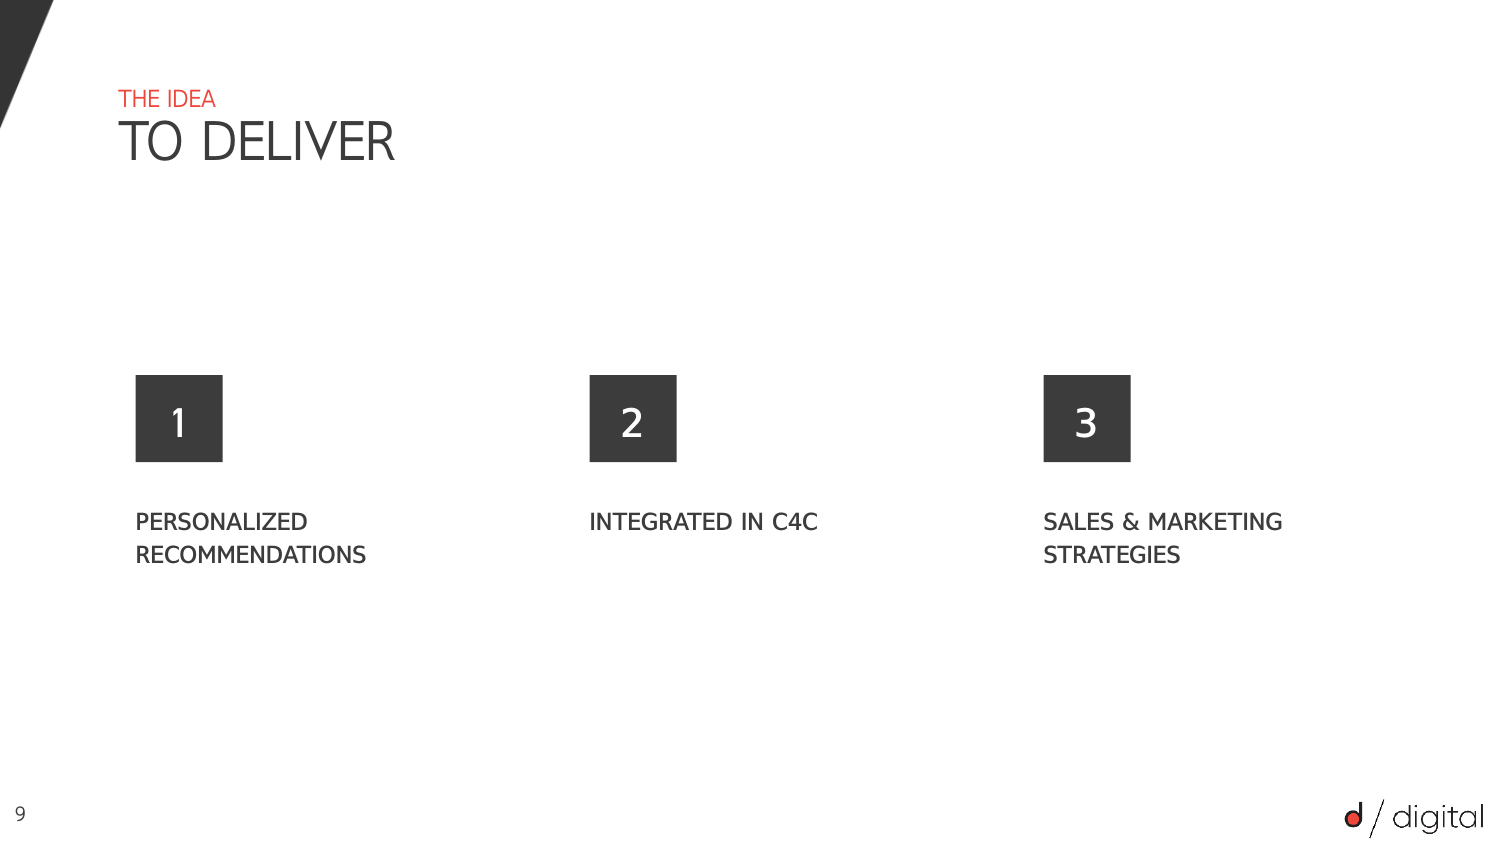

The idea
# To DELIVER
1
2
3
Personalized recommendations
Integrated in C4C
Sales & Marketing strategies